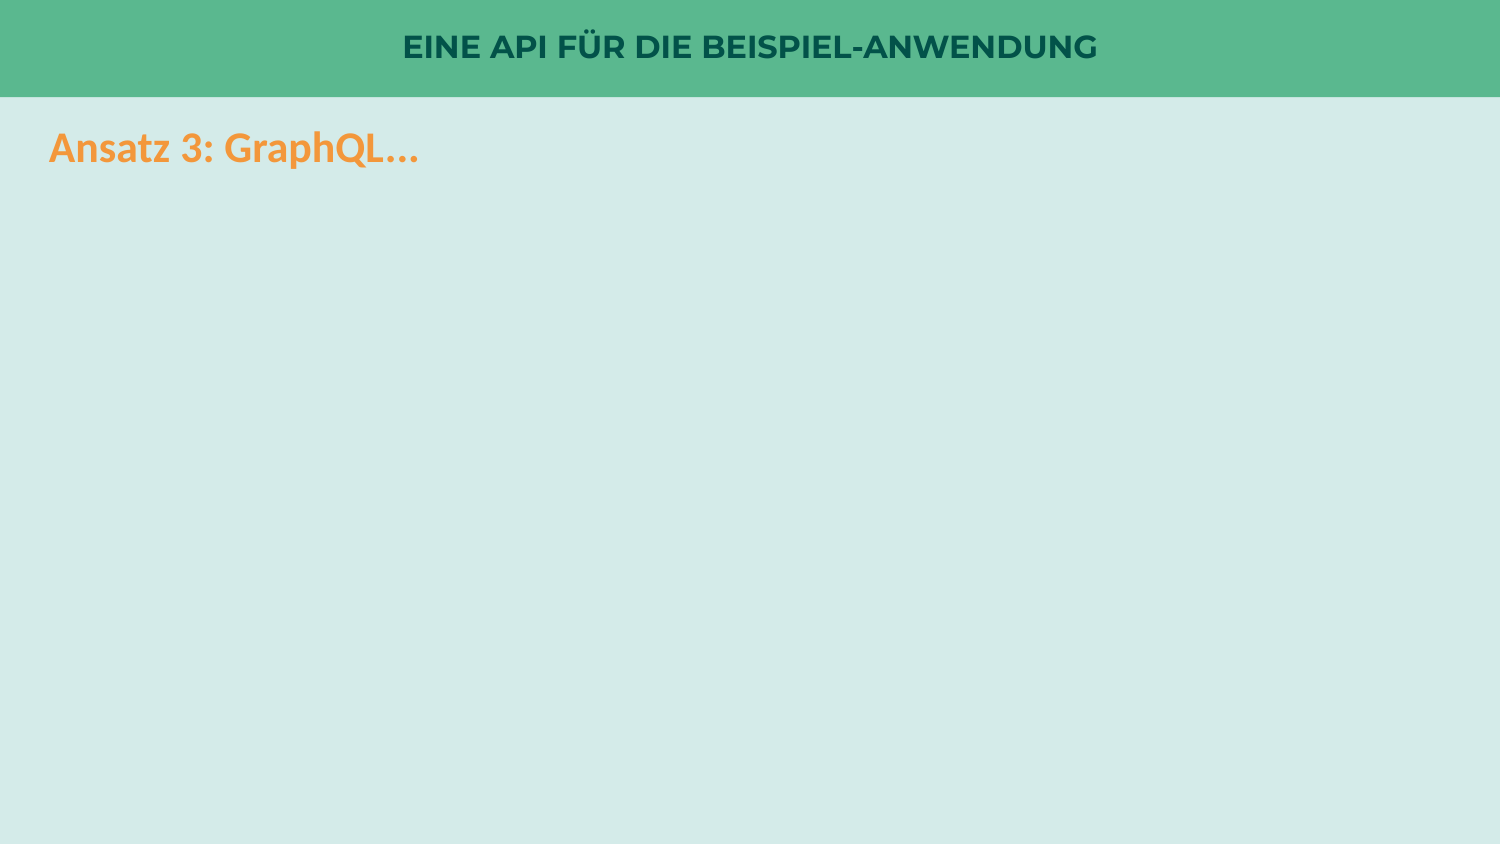

# Eine Api für die Beispiel-anwendung
Ansatz 3: GraphQL...